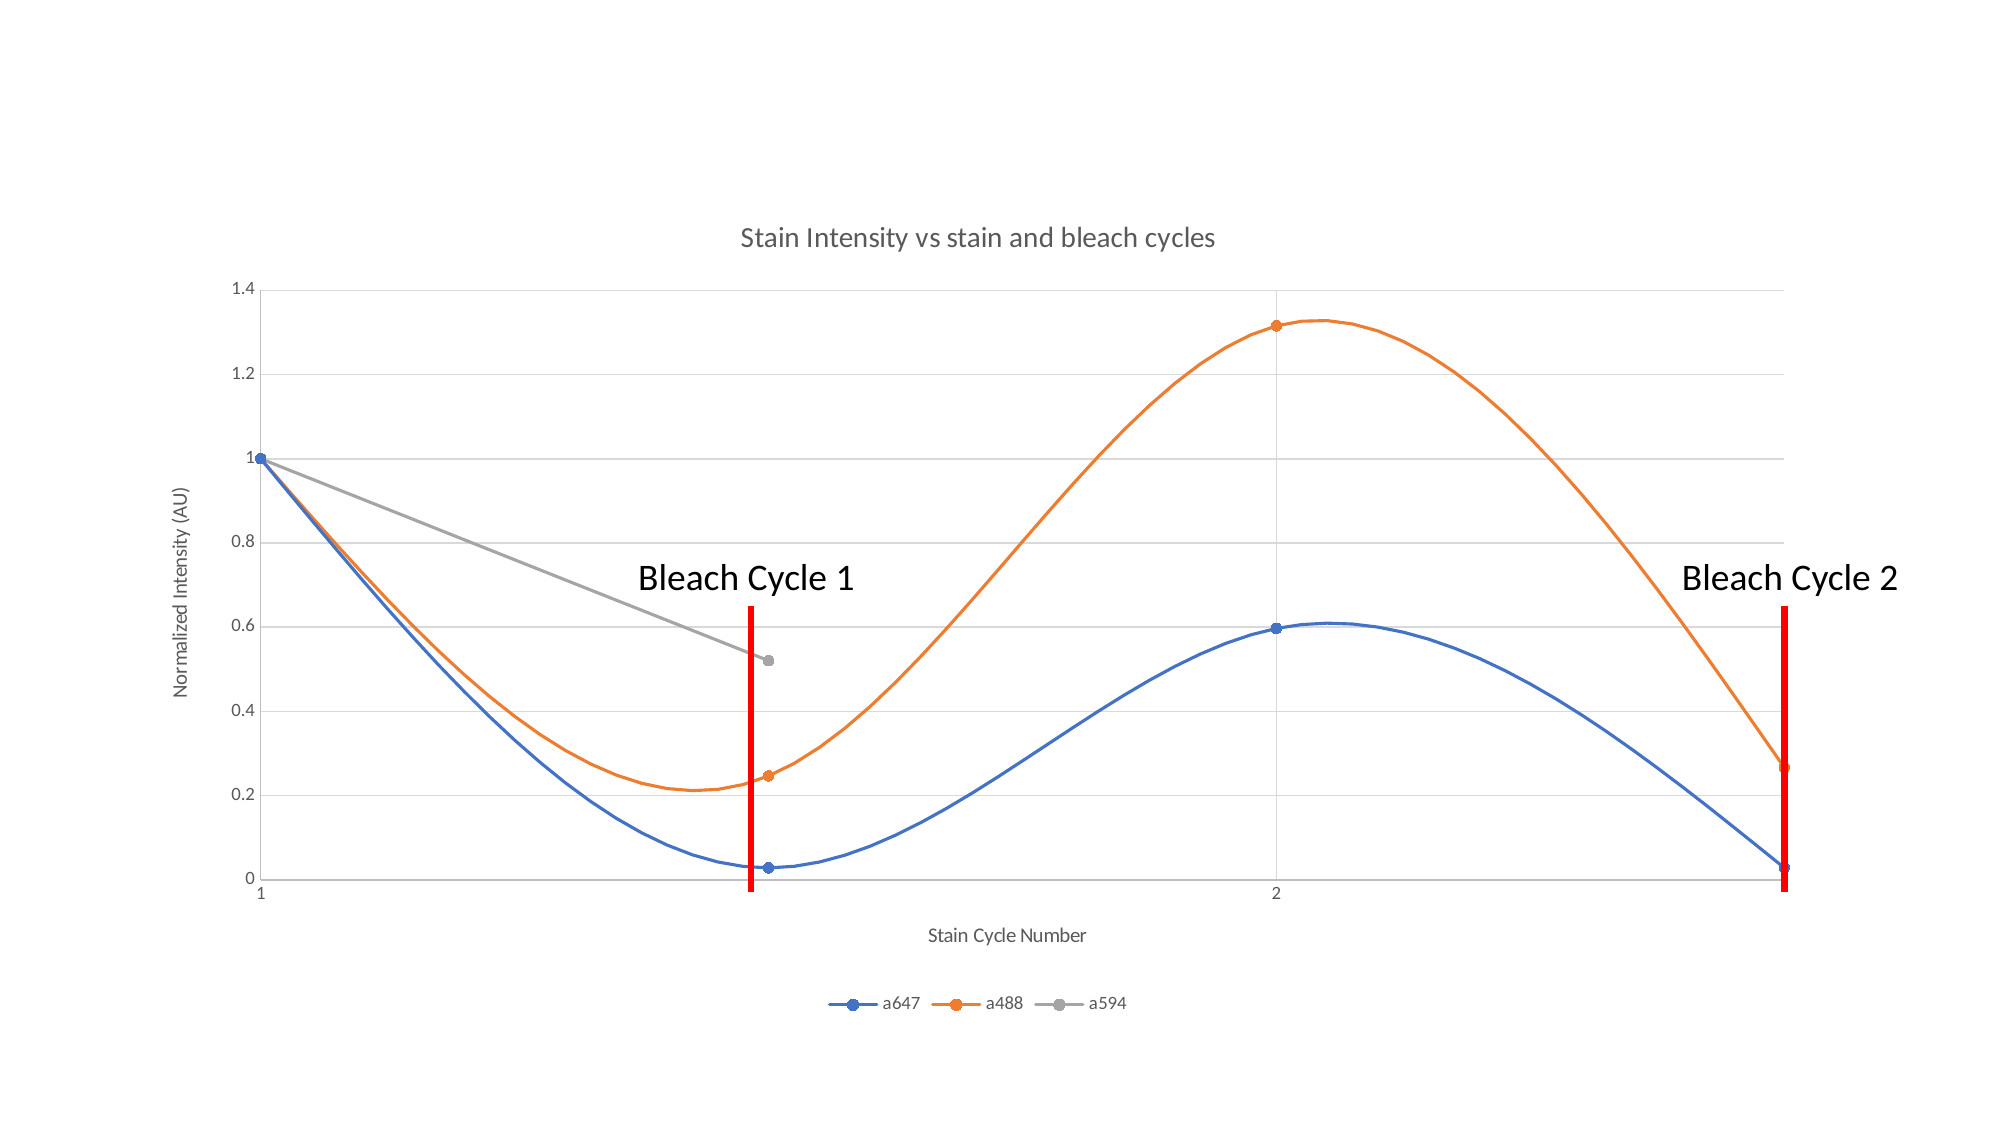

### Chart: Stain Intensity vs stain and bleach cycles

| Category | a647 | a488 | a594 |
|---|---|---|---|
Bleach Cycle 1
Bleach Cycle 2